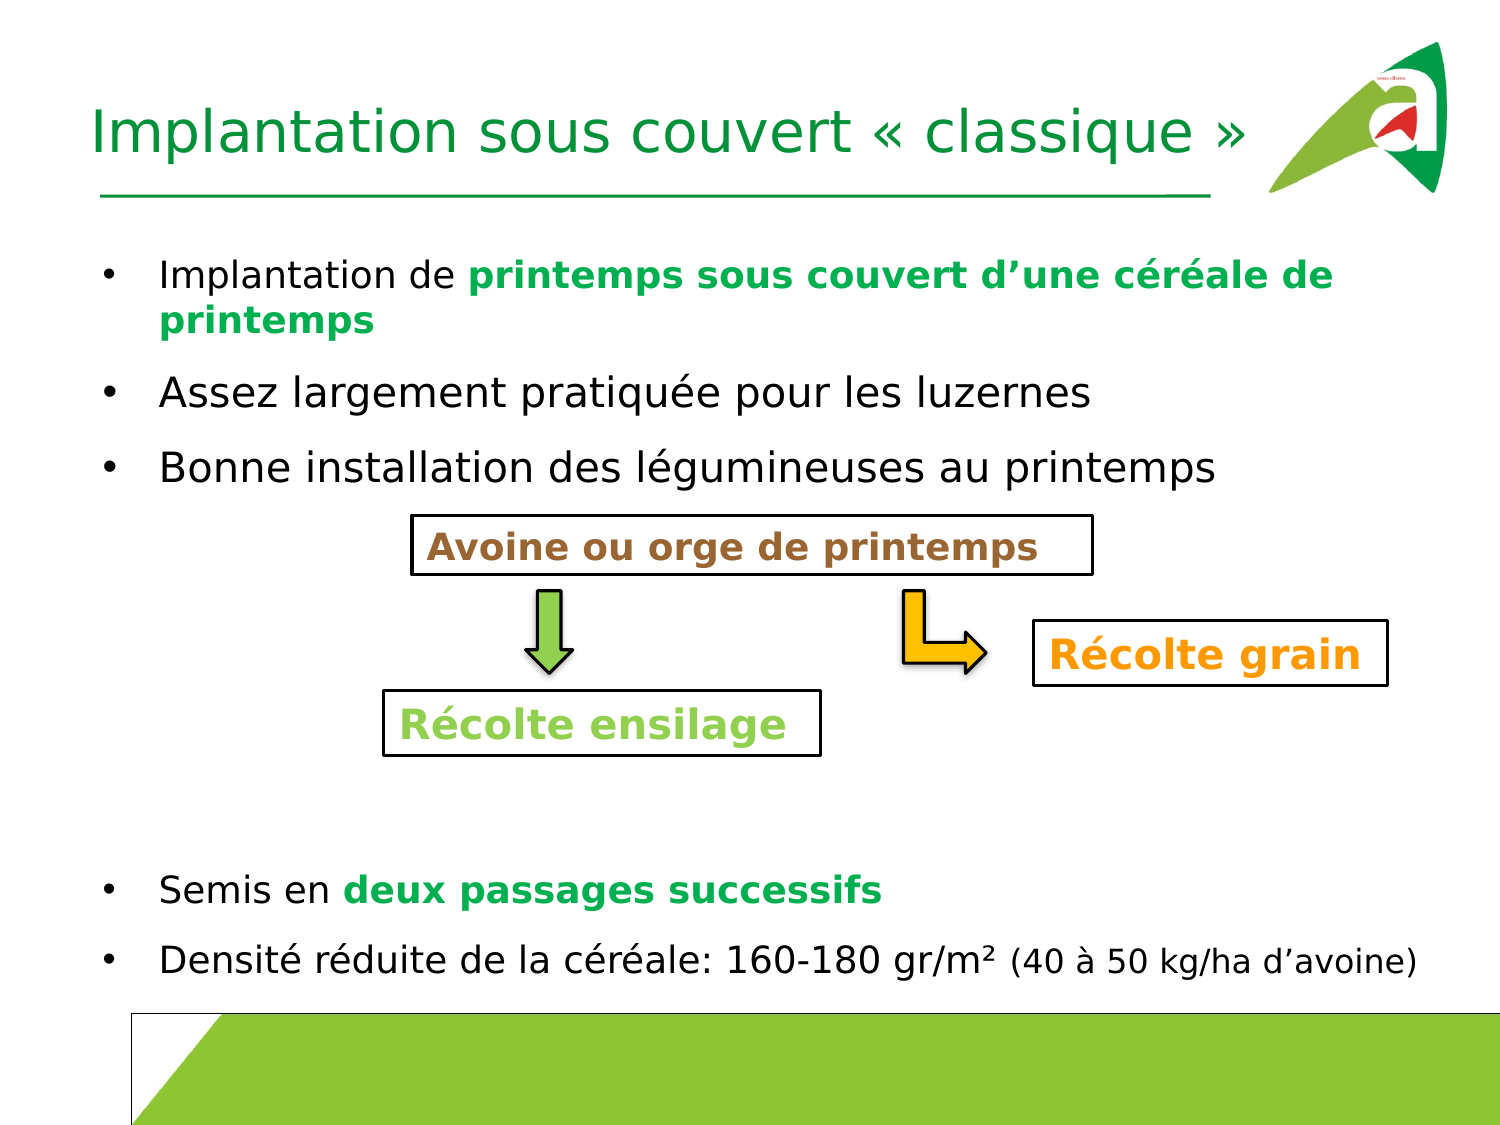

# Implantation sous couvert « classique »
Implantation de printemps sous couvert d’une céréale de printemps
Assez largement pratiquée pour les luzernes
Bonne installation des légumineuses au printemps

Semis en deux passages successifs
Densité réduite de la céréale: 160-180 gr/m² (40 à 50 kg/ha d’avoine)

Avoine ou orge de printemps

Récolte grain
Récolte ensilage